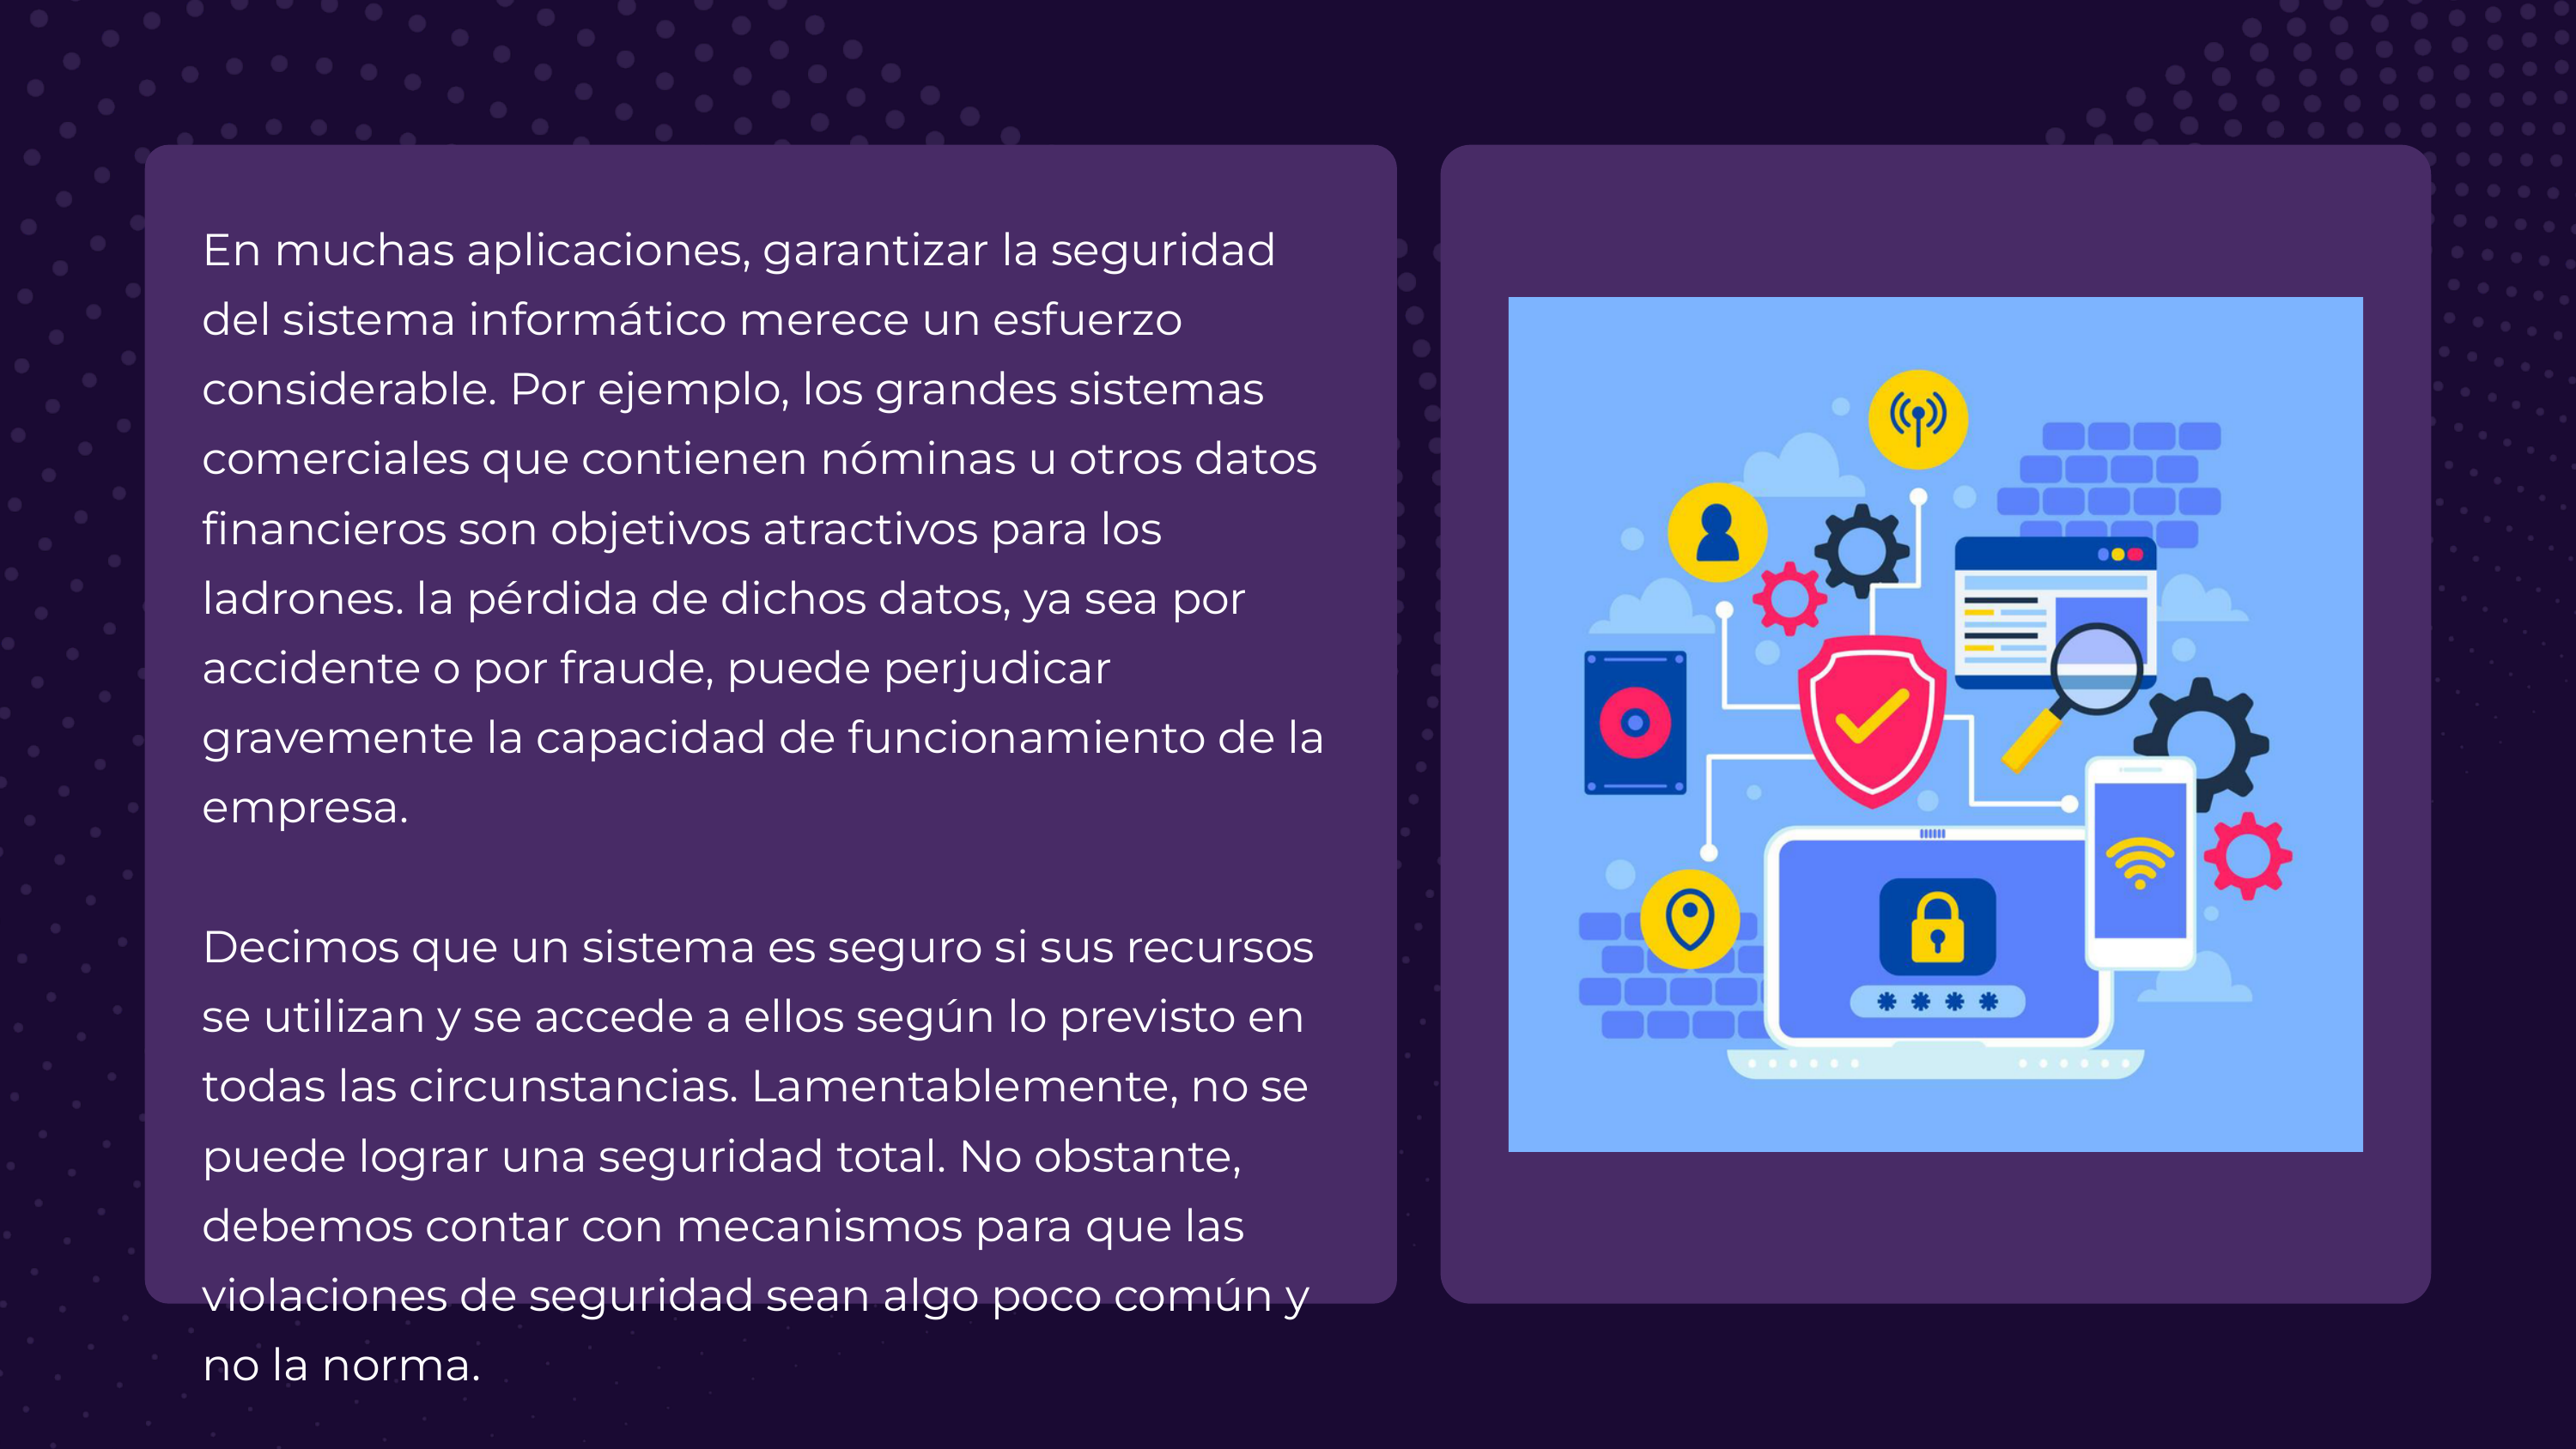

En muchas aplicaciones, garantizar la seguridad del sistema informático merece un esfuerzo considerable. Por ejemplo, los grandes sistemas comerciales que contienen nóminas u otros datos financieros son objetivos atractivos para los ladrones. la pérdida de dichos datos, ya sea por accidente o por fraude, puede perjudicar gravemente la capacidad de funcionamiento de la empresa.

Decimos que un sistema es seguro si sus recursos se utilizan y se accede a ellos según lo previsto en todas las circunstancias. Lamentablemente, no se puede lograr una seguridad total. No obstante, debemos contar con mecanismos para que las violaciones de seguridad sean algo poco común y no la norma.